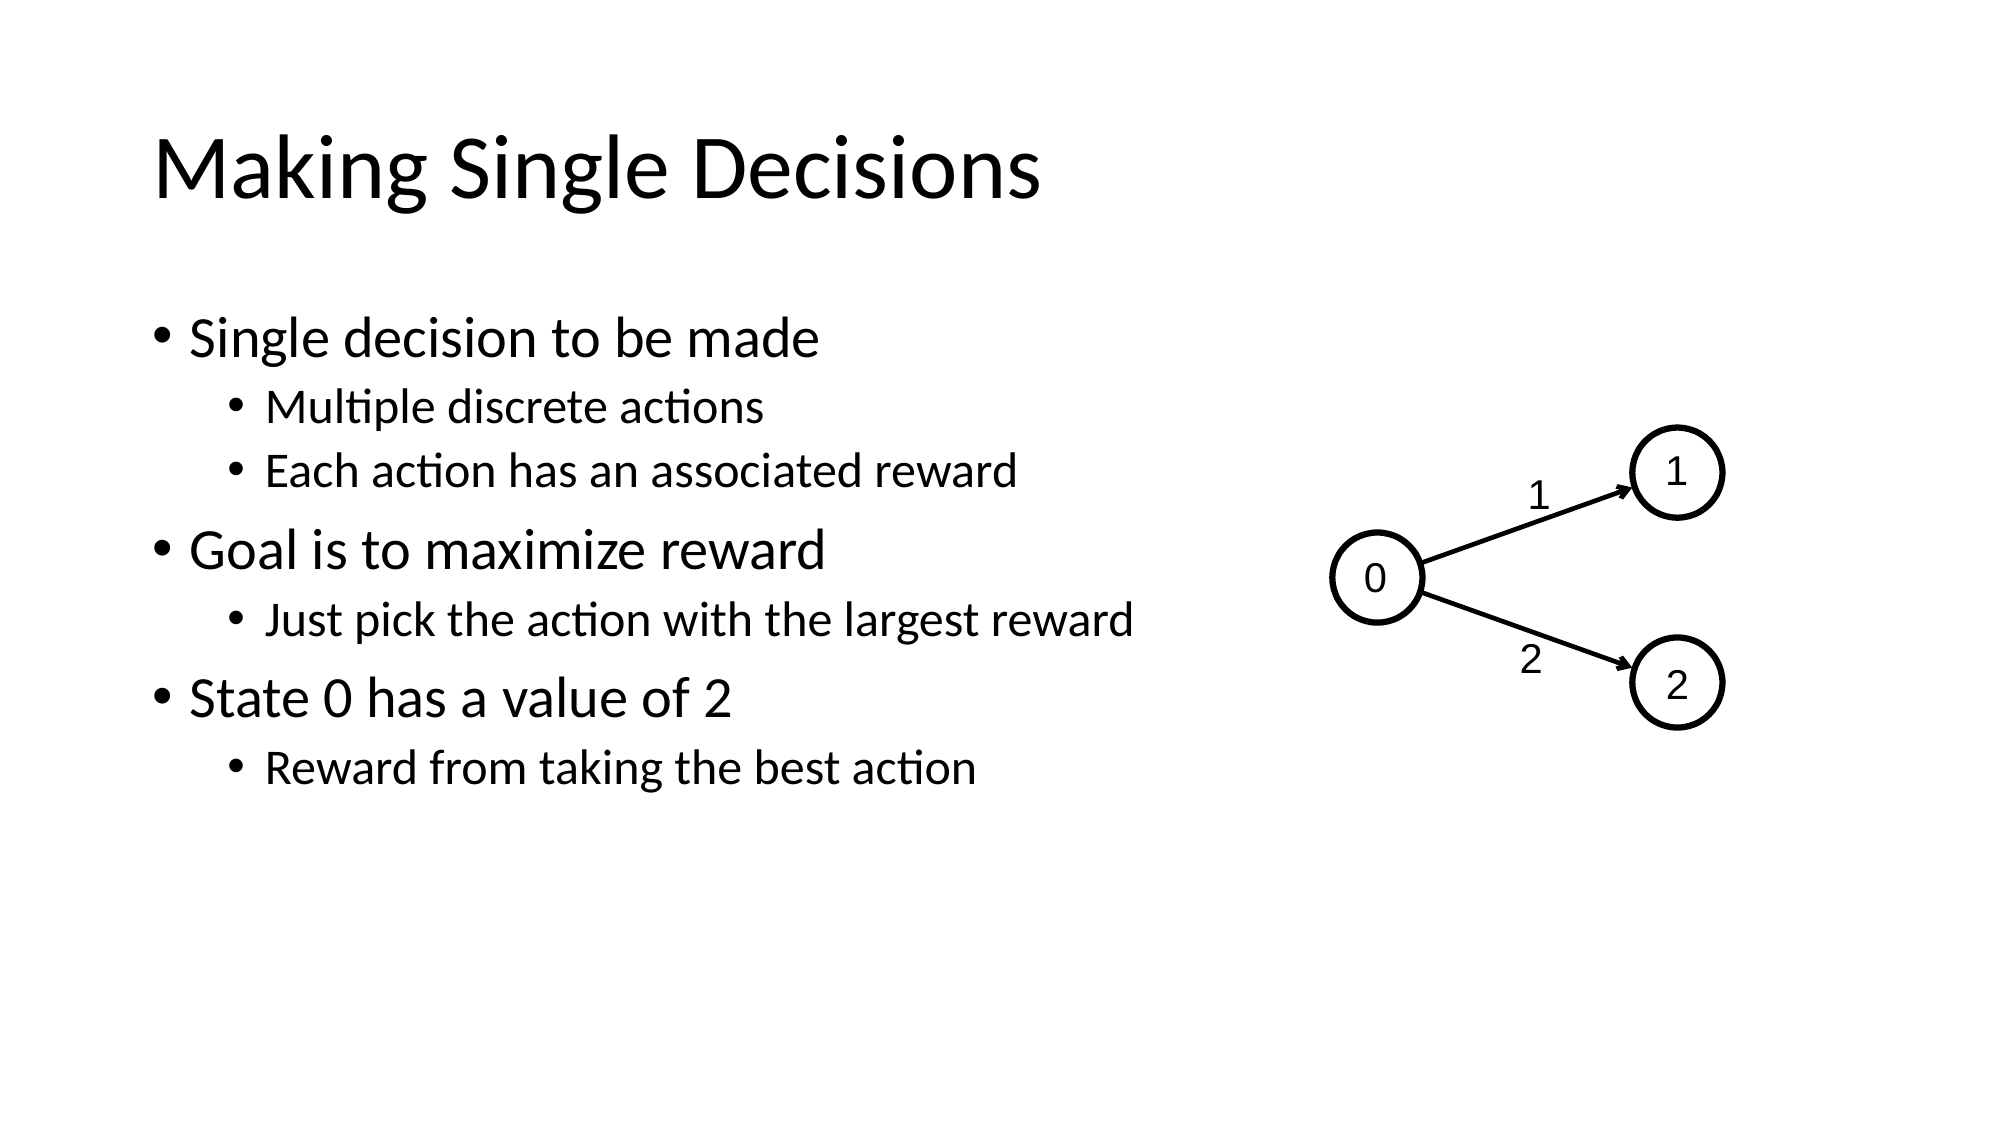

# Making Single Decisions
Single decision to be made
Multiple discrete actions
Each action has an associated reward
Goal is to maximize reward
Just pick the action with the largest reward
State 0 has a value of 2
Reward from taking the best action

1
1

0

2

2